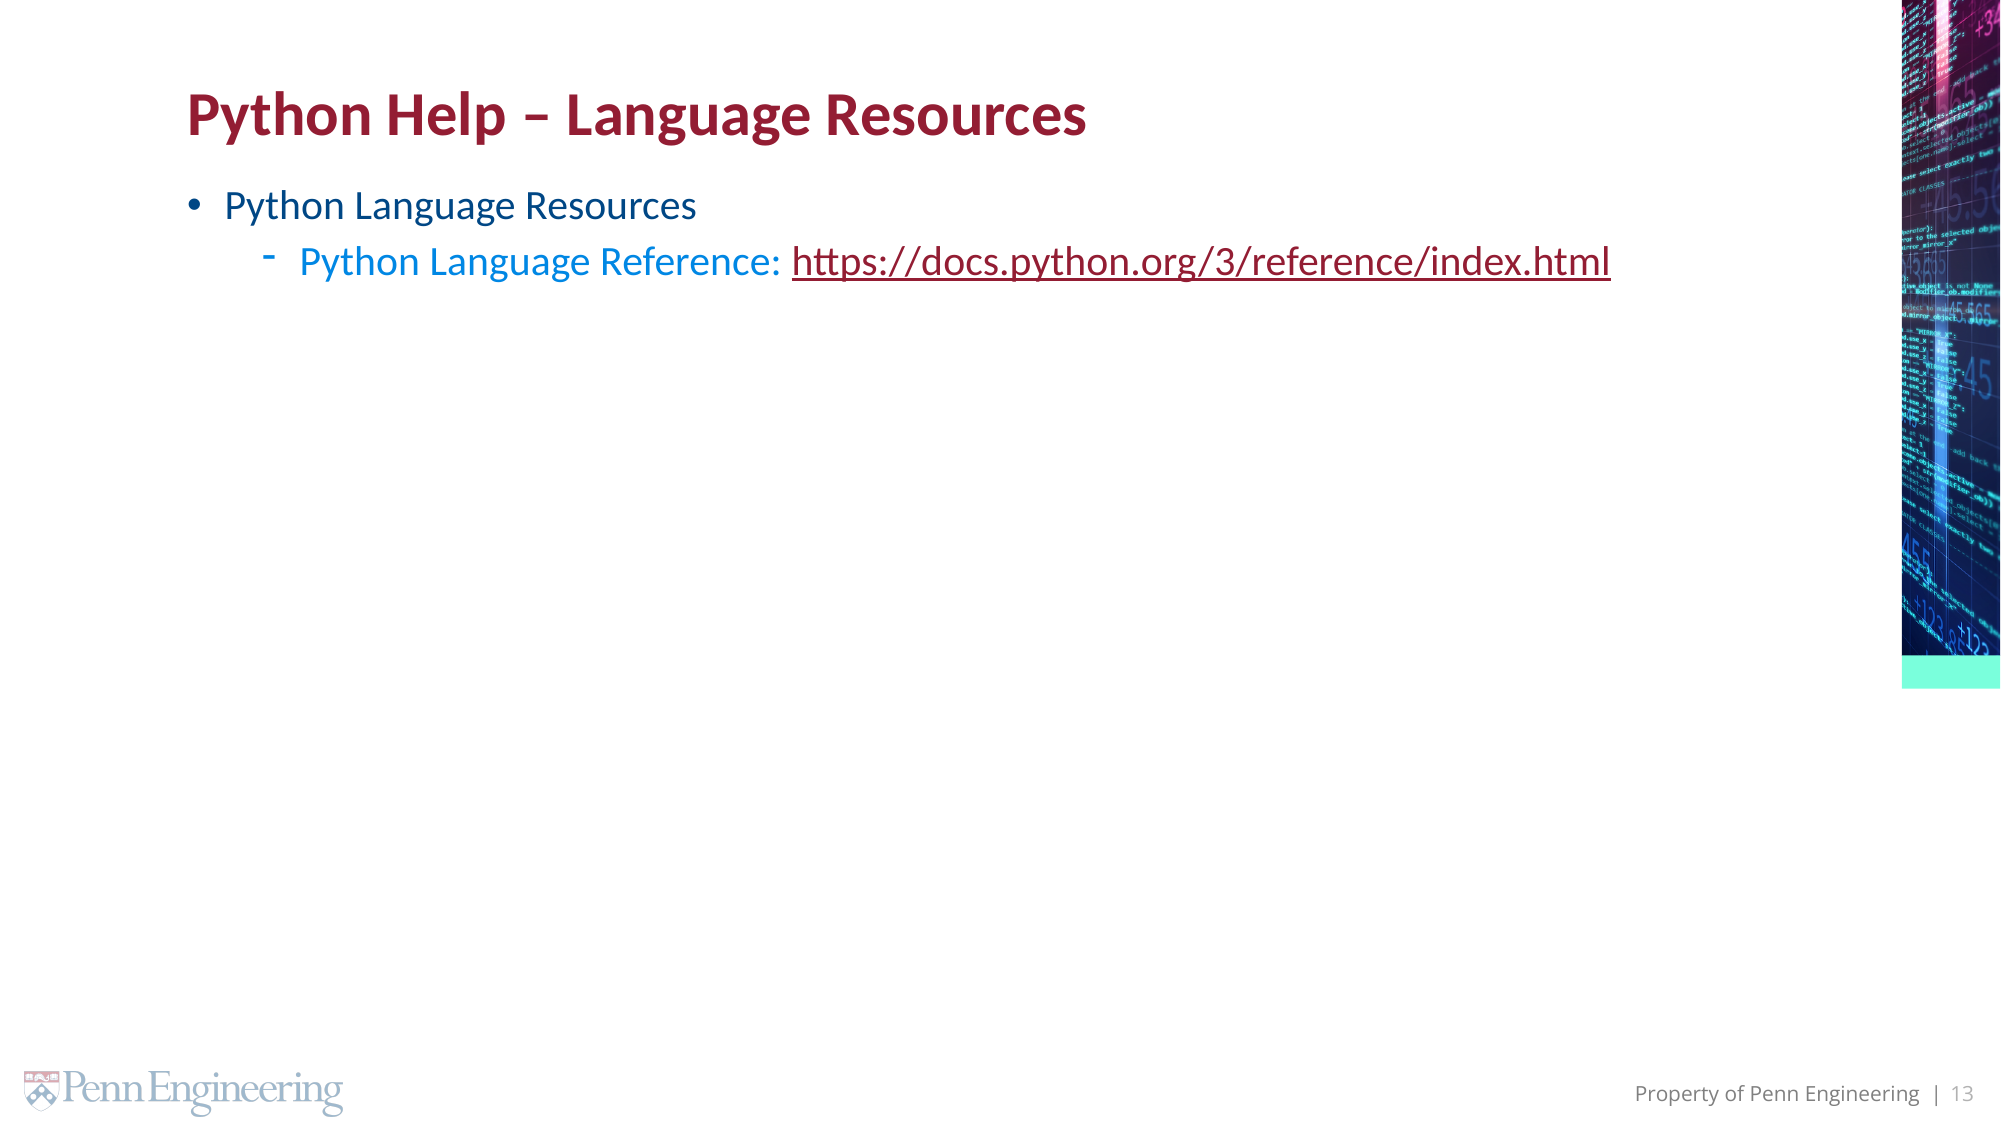

# Python Help – Language Resources
Python Language Resources
Python Language Reference: https://docs.python.org/3/reference/index.html

13